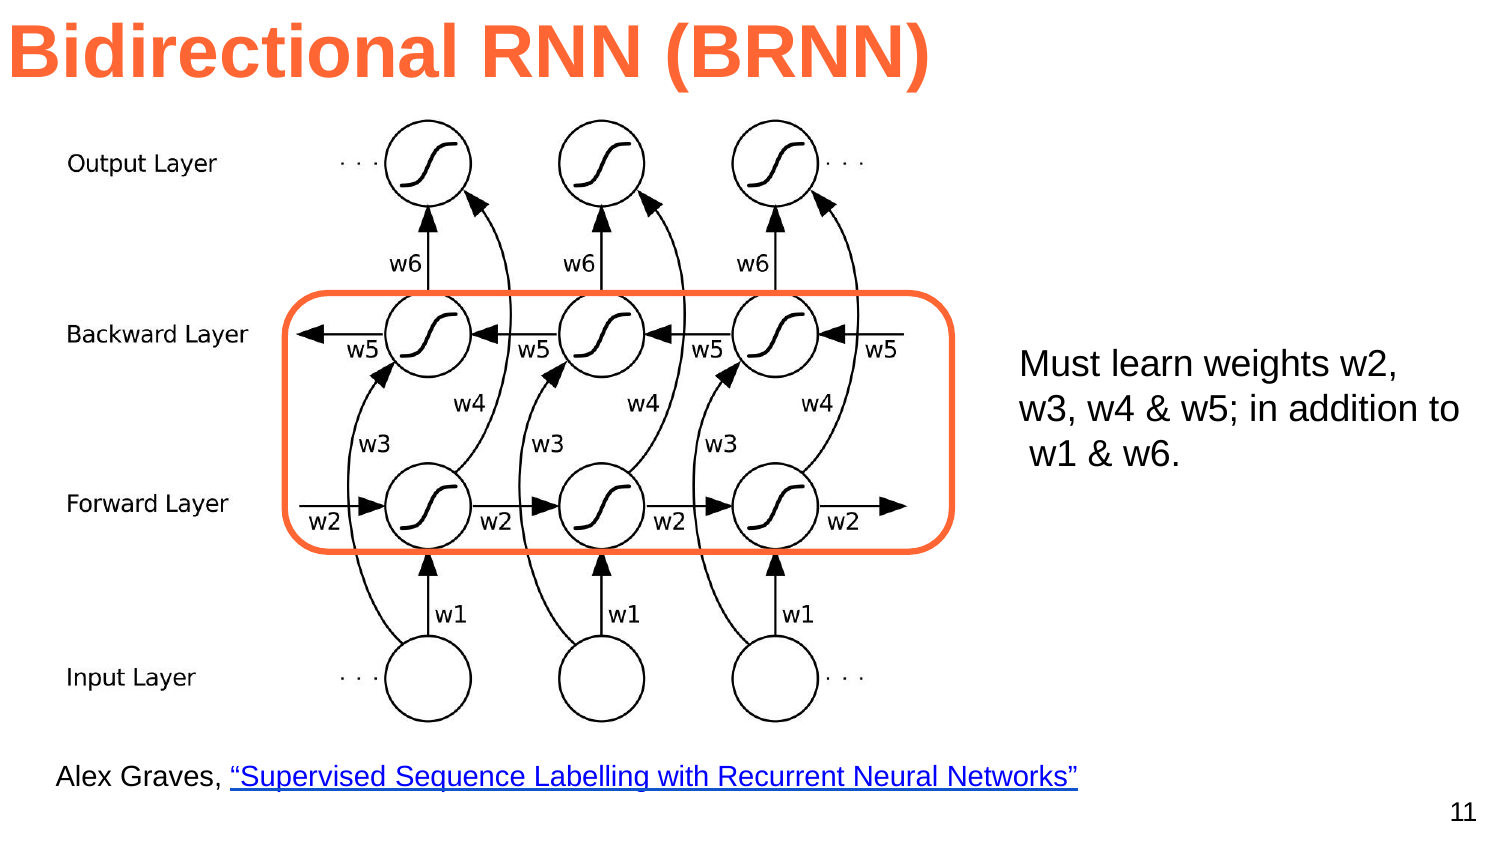

# Bidirectional RNN (BRNN)

Must learn weights w2,  w3, w4 & w5; in addition to  w1 & w6.
Alex Graves, “Supervised Sequence Labelling with Recurrent Neural Networks”
11